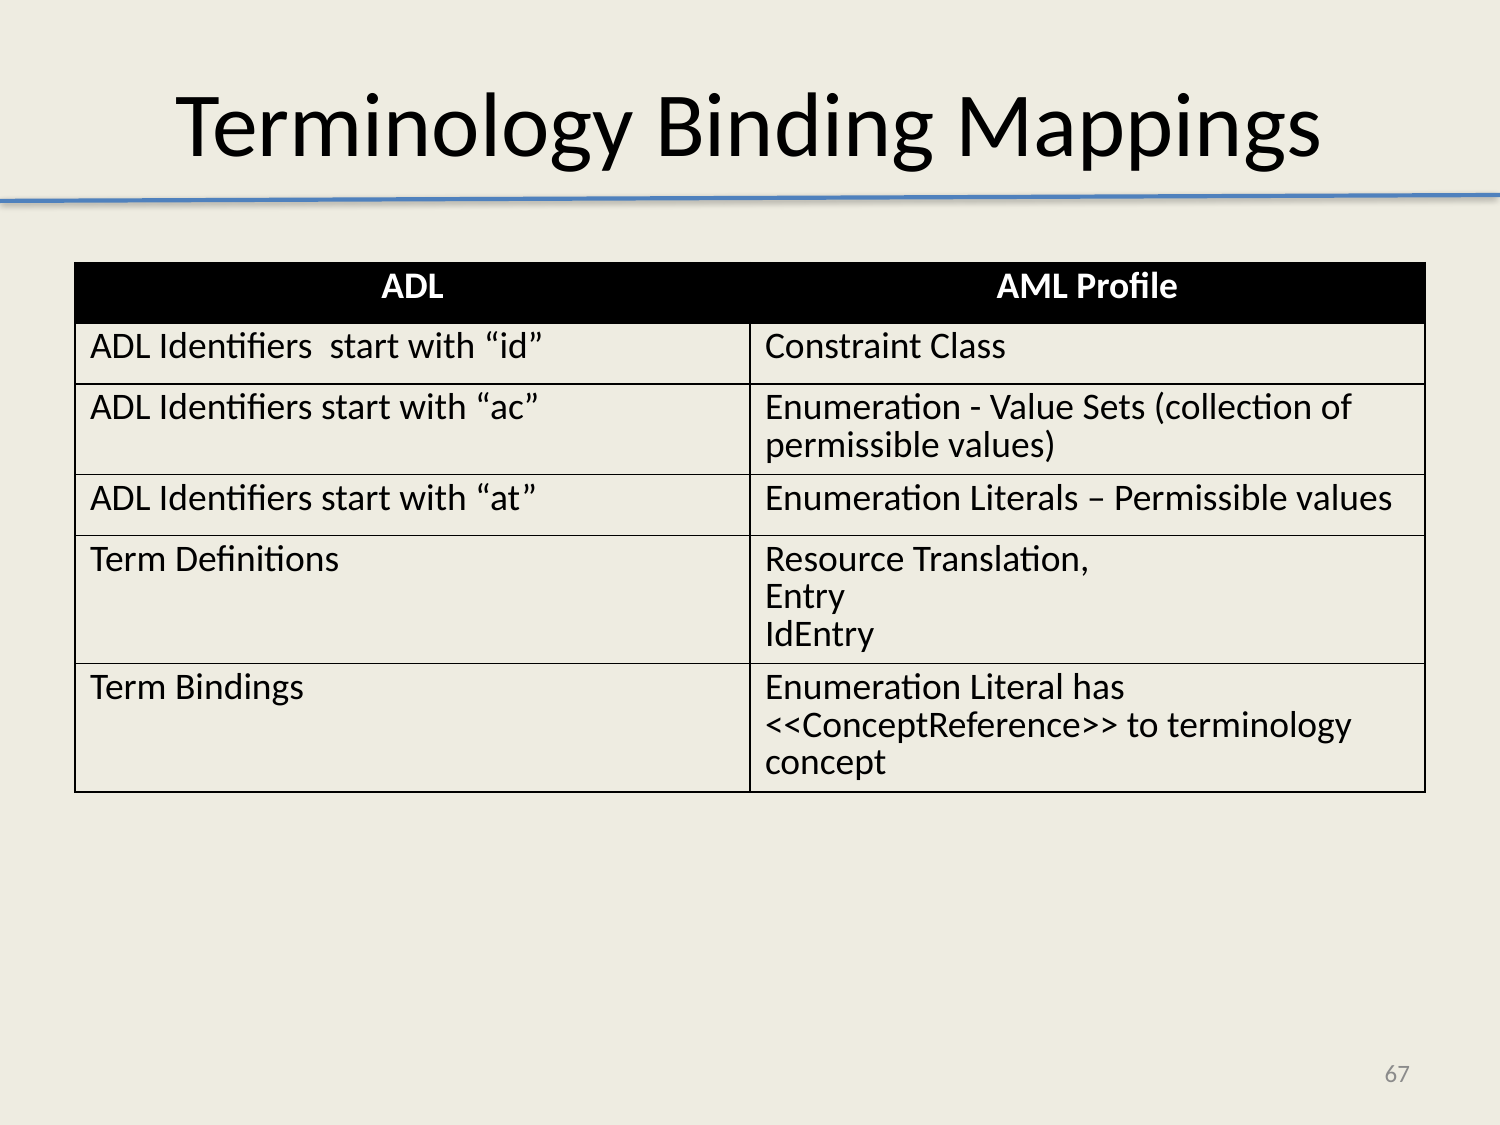

Terminology Binding Mappings
| ADL | AML Profile |
| --- | --- |
| ADL Identifiers start with “id” | Constraint Class |
| ADL Identifiers start with “ac” | Enumeration - Value Sets (collection of permissible values) |
| ADL Identifiers start with “at” | Enumeration Literals – Permissible values |
| Term Definitions | Resource Translation, Entry IdEntry |
| Term Bindings | Enumeration Literal has <<ConceptReference>> to terminology concept |
67